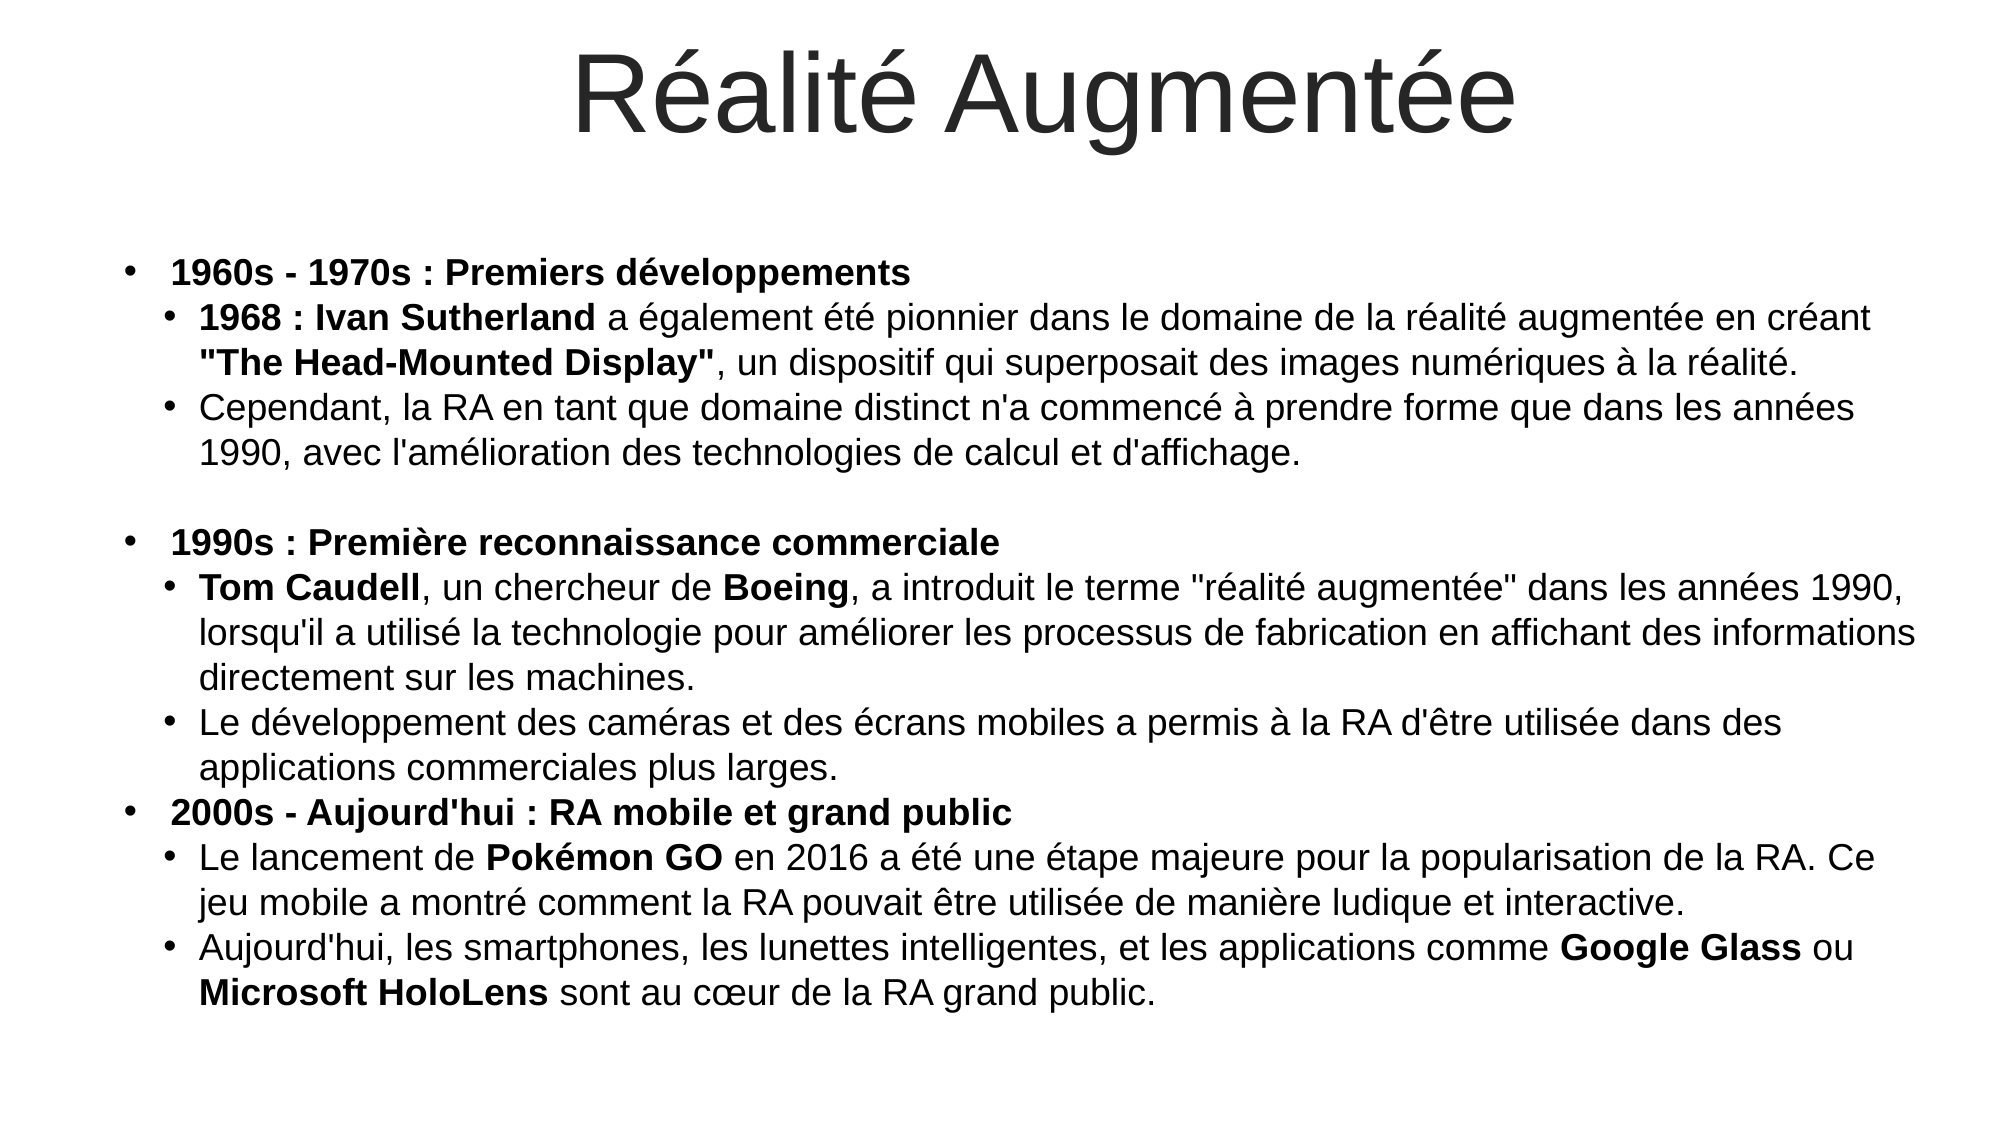

Réalité Augmentée
1960s - 1970s : Premiers développements
1968 : Ivan Sutherland a également été pionnier dans le domaine de la réalité augmentée en créant "The Head-Mounted Display", un dispositif qui superposait des images numériques à la réalité.
Cependant, la RA en tant que domaine distinct n'a commencé à prendre forme que dans les années 1990, avec l'amélioration des technologies de calcul et d'affichage.

1990s : Première reconnaissance commerciale
Tom Caudell, un chercheur de Boeing, a introduit le terme "réalité augmentée" dans les années 1990, lorsqu'il a utilisé la technologie pour améliorer les processus de fabrication en affichant des informations directement sur les machines.
Le développement des caméras et des écrans mobiles a permis à la RA d'être utilisée dans des applications commerciales plus larges.
2000s - Aujourd'hui : RA mobile et grand public
Le lancement de Pokémon GO en 2016 a été une étape majeure pour la popularisation de la RA. Ce jeu mobile a montré comment la RA pouvait être utilisée de manière ludique et interactive.
Aujourd'hui, les smartphones, les lunettes intelligentes, et les applications comme Google Glass ou Microsoft HoloLens sont au cœur de la RA grand public.